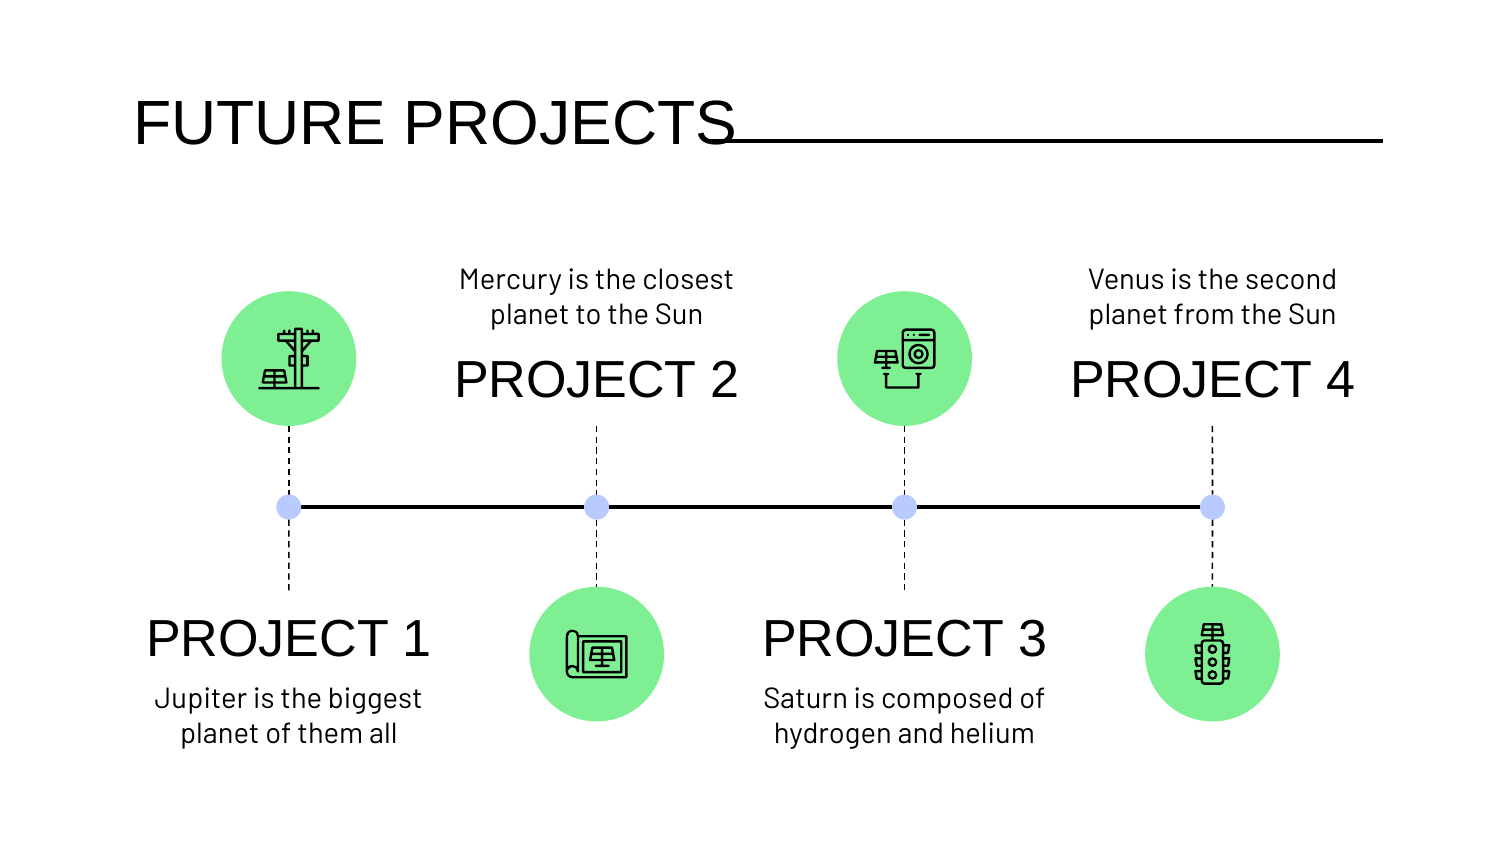

# FUTURE PROJECTS
Mercury is the closest planet to the Sun
Venus is the second planet from the Sun

PROJECT 2
PROJECT 4

PROJECT 1
PROJECT 3

Jupiter is the biggest planet of them all
Saturn is composed of hydrogen and helium